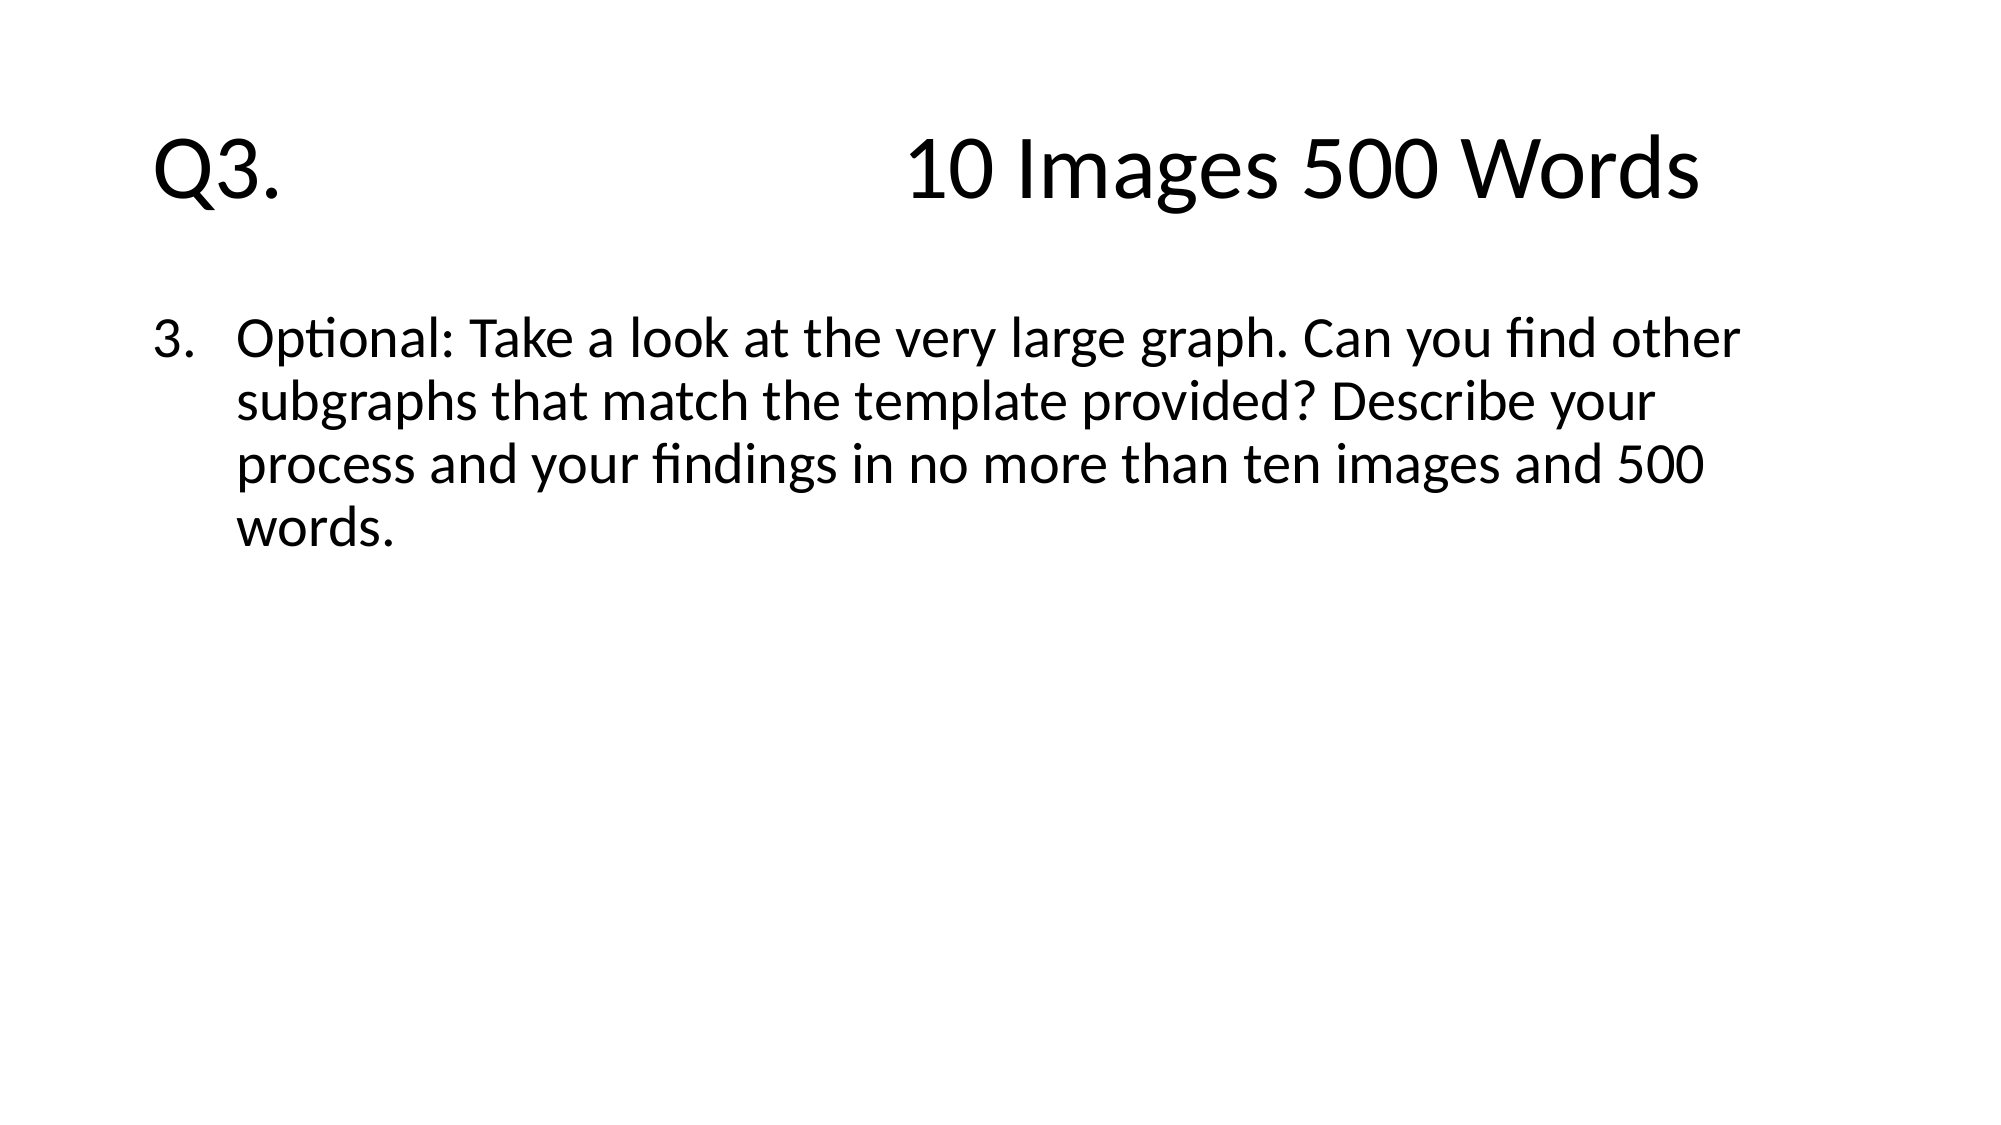

# Q3.					10 Images 500 Words
Optional: Take a look at the very large graph. Can you find other subgraphs that match the template provided? Describe your process and your findings in no more than ten images and 500 words.